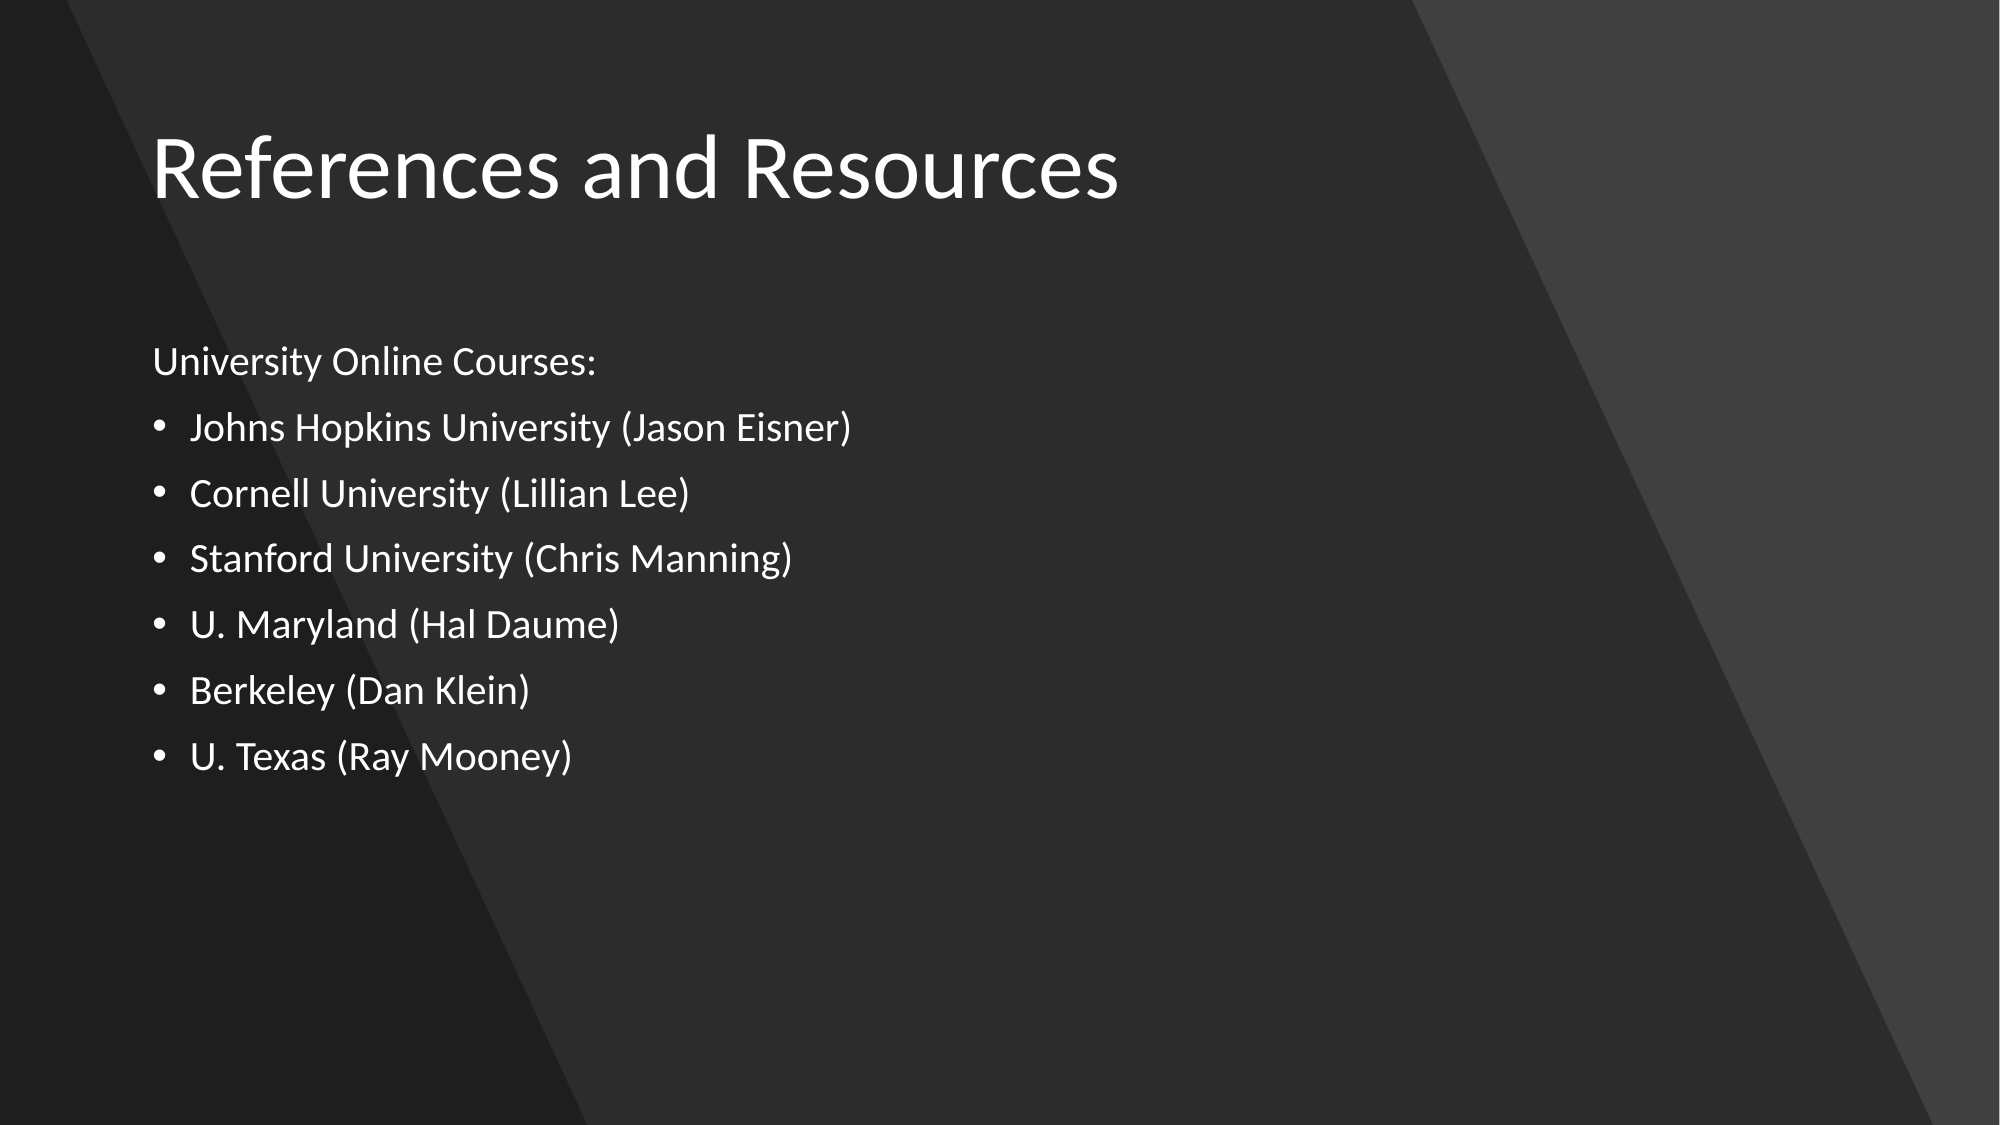

# References and Resources
University Online Courses:
Johns Hopkins University (Jason Eisner)
Cornell University (Lillian Lee)
Stanford University (Chris Manning)
U. Maryland (Hal Daume)
Berkeley (Dan Klein)
U. Texas (Ray Mooney)